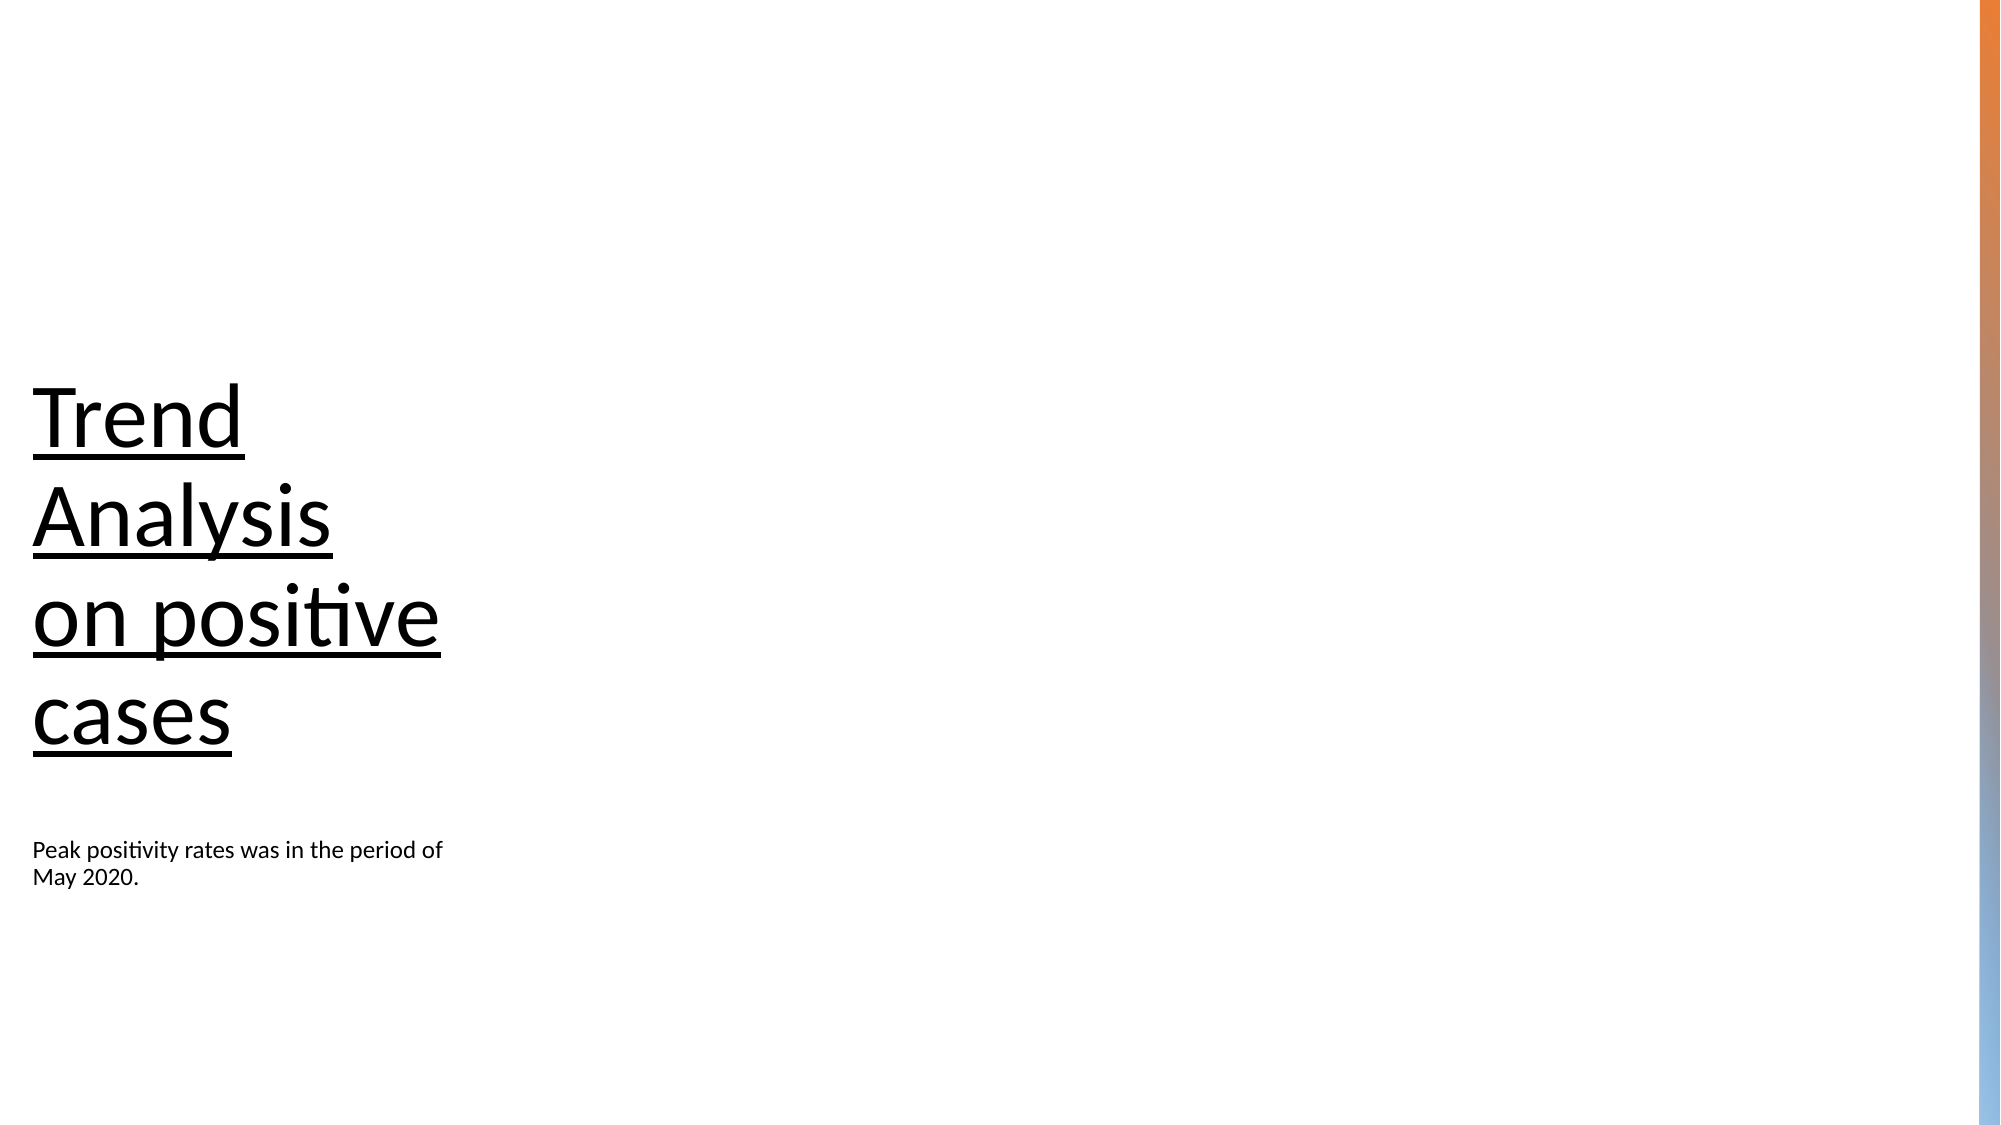

# Trend Analysis on positive cases Peak positivity rates was in the period of May 2020.

### Chart

| Category |
|---|